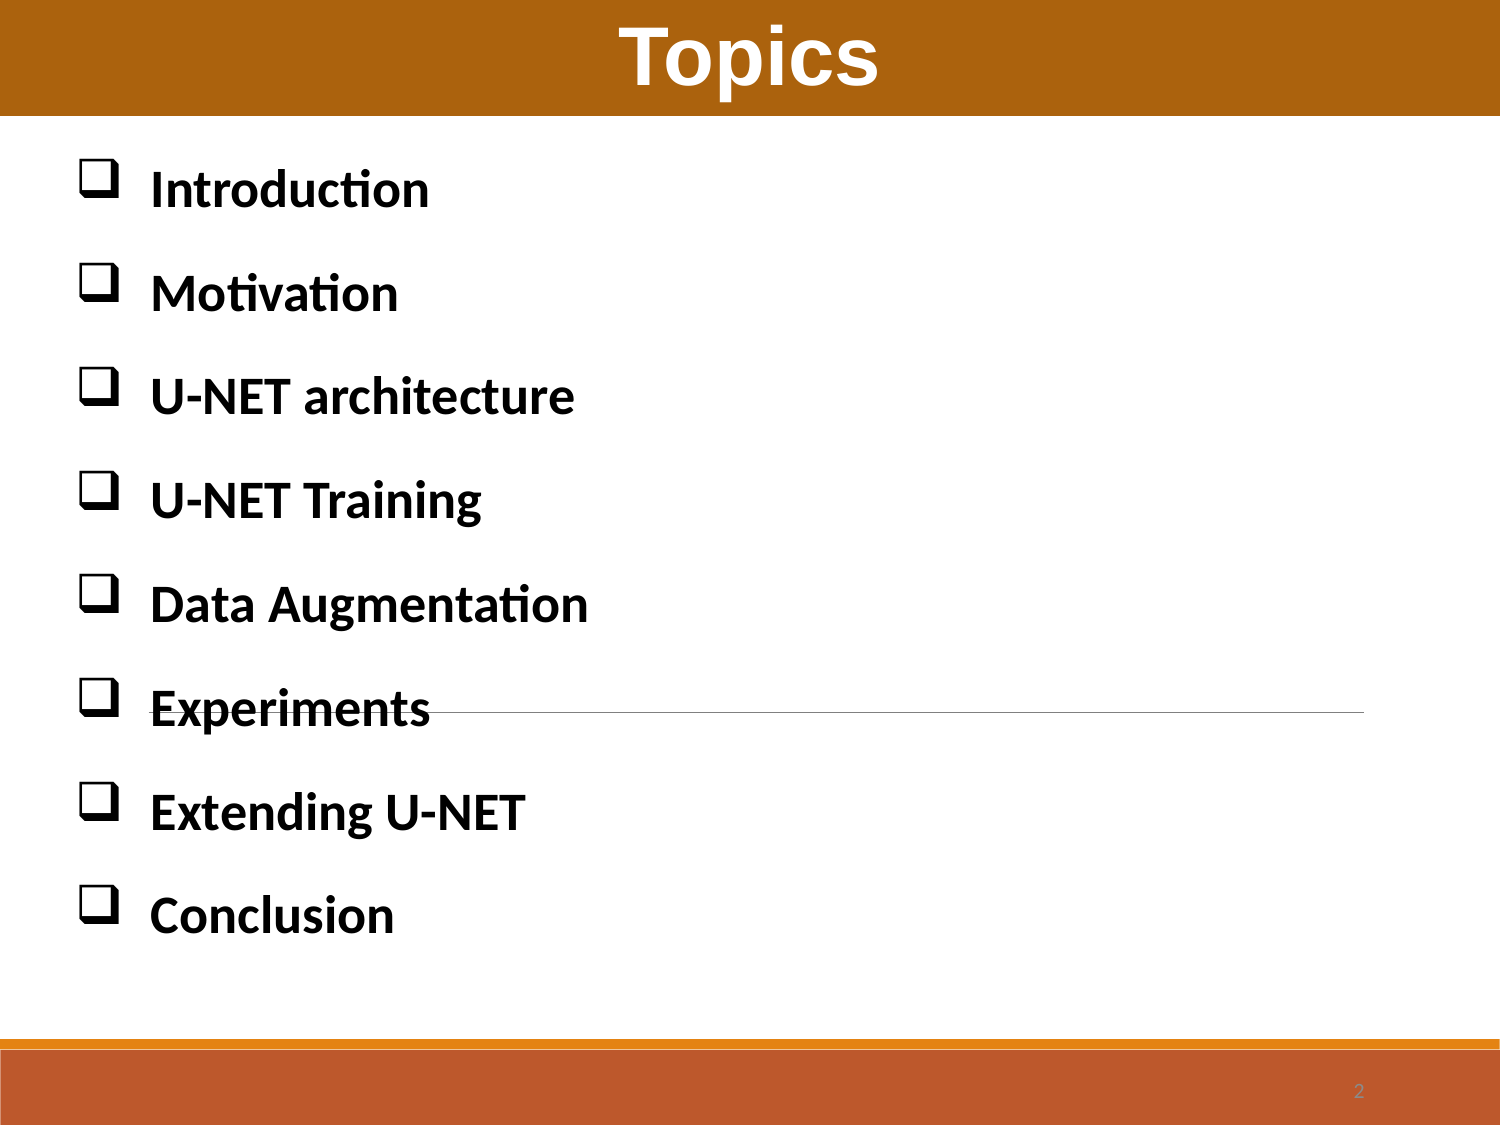

Topics

Introduction
Motivation
U-NET architecture
U-NET Training
Data Augmentation
Experiments
Extending U-NET
Conclusion
2